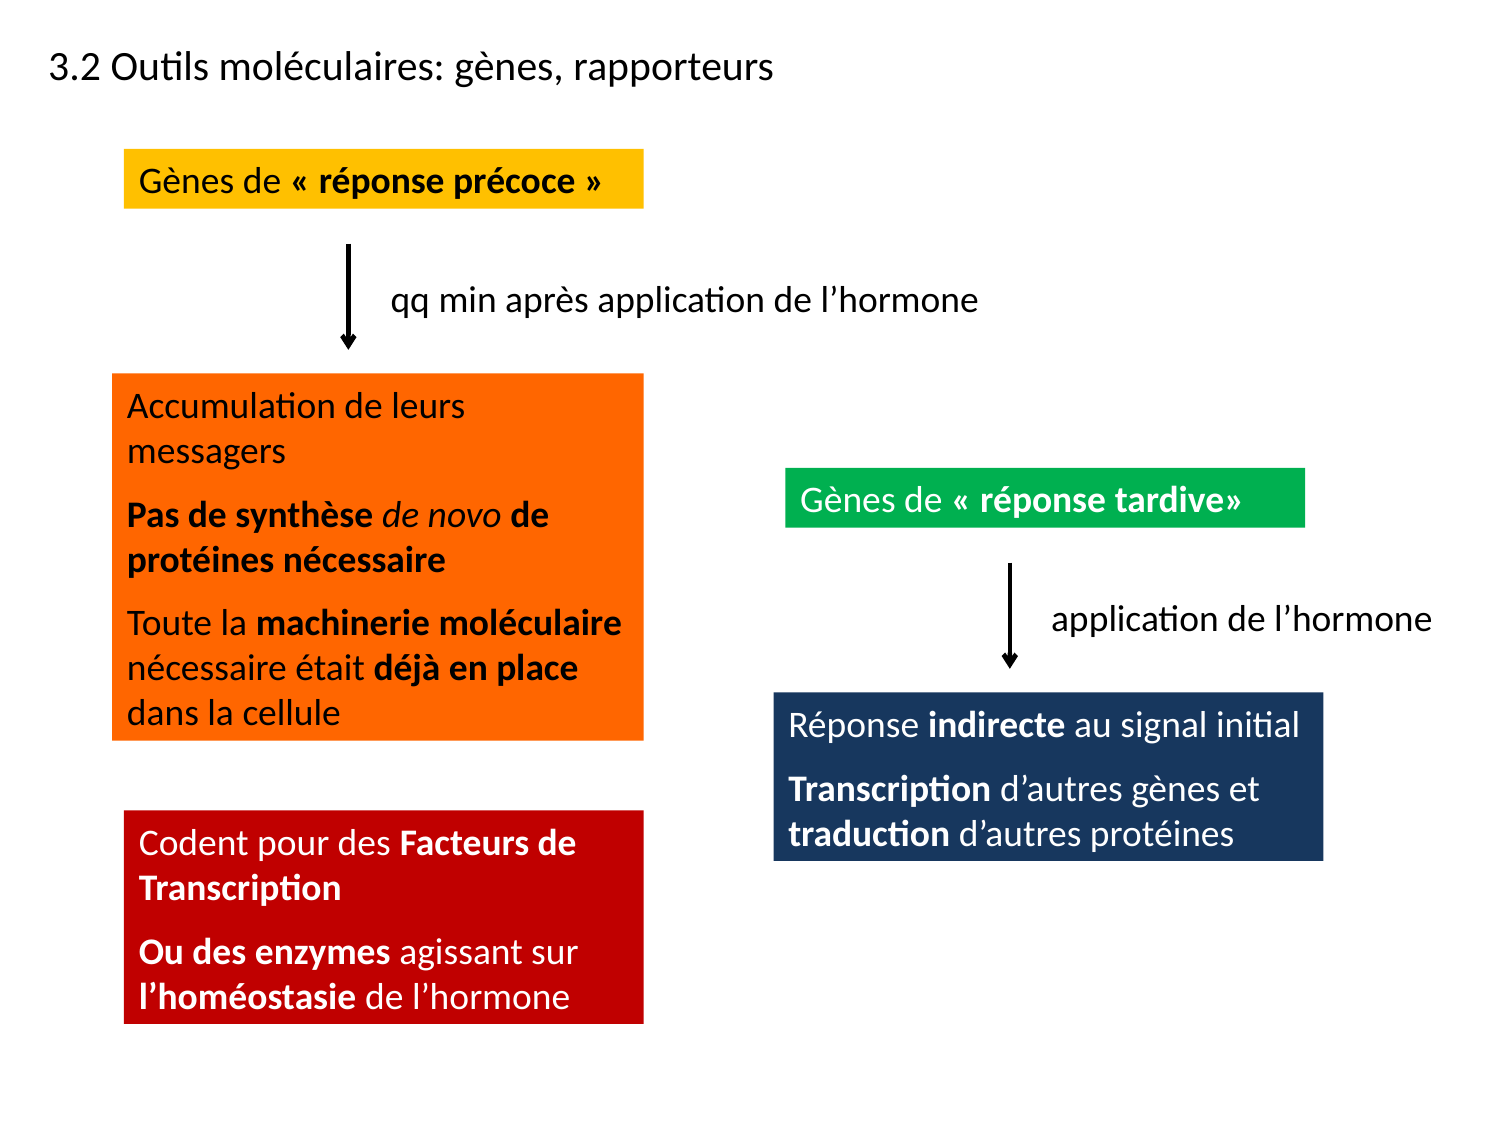

3.2 Outils moléculaires: gènes, rapporteurs
Gènes de « réponse précoce »
qq min après application de l’hormone
Accumulation de leurs messagers
Pas de synthèse de novo de protéines nécessaire
Toute la machinerie moléculaire nécessaire était déjà en place dans la cellule
Gènes de « réponse tardive»
application de l’hormone
Réponse indirecte au signal initial
Transcription d’autres gènes et traduction d’autres protéines
Codent pour des Facteurs de Transcription
Ou des enzymes agissant sur l’homéostasie de l’hormone